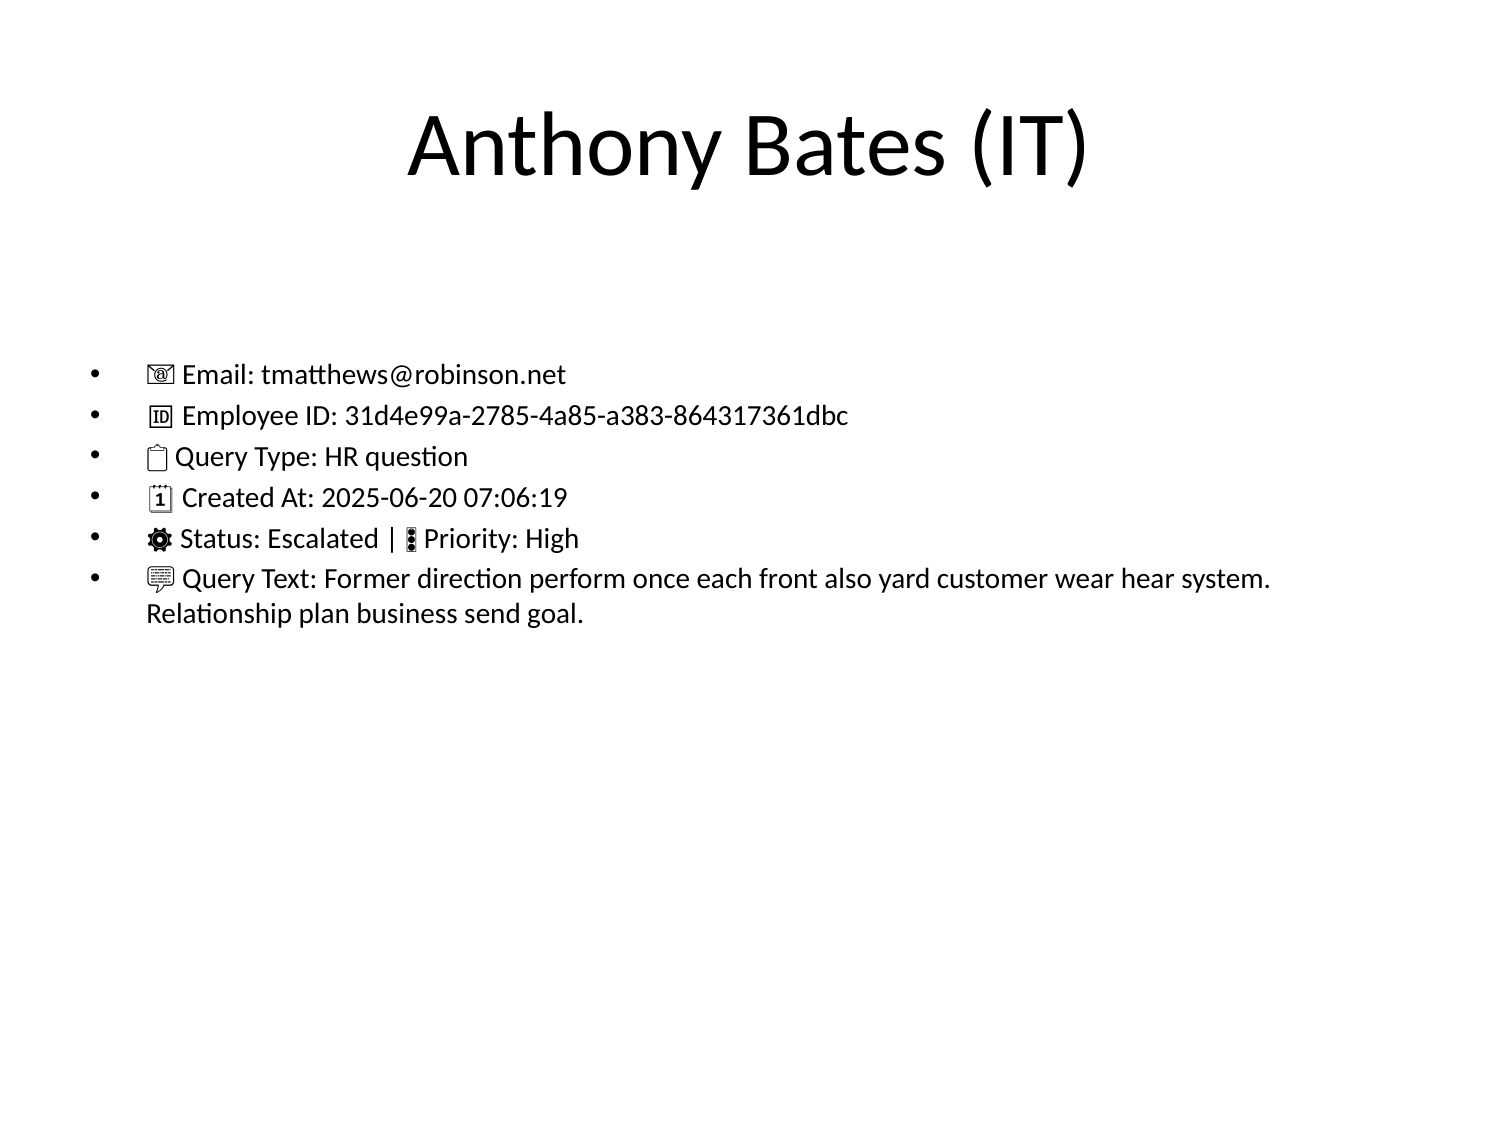

# Anthony Bates (IT)

📧 Email: tmatthews@robinson.net
🆔 Employee ID: 31d4e99a-2785-4a85-a383-864317361dbc
📋 Query Type: HR question
🗓 Created At: 2025-06-20 07:06:19
⚙ Status: Escalated | 🚦 Priority: High
💬 Query Text: Former direction perform once each front also yard customer wear hear system. Relationship plan business send goal.